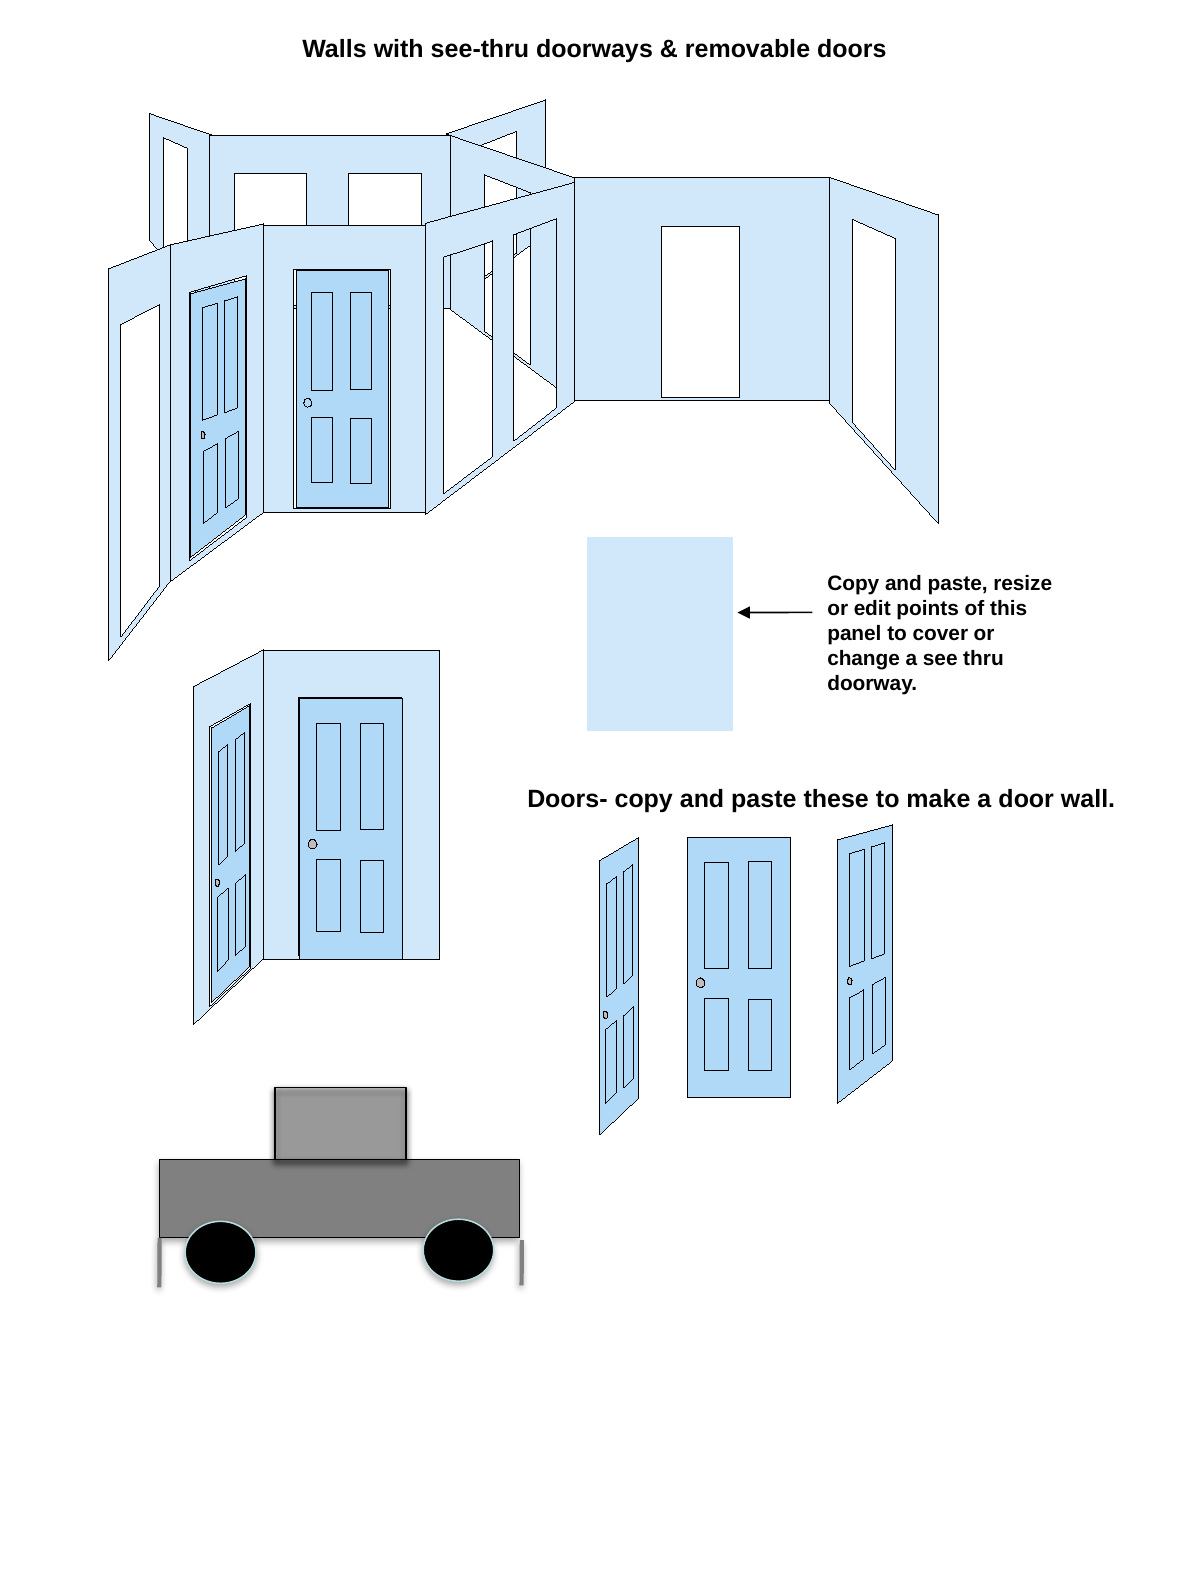

Walls with see-thru doorways & removable doors

Copy and paste, resize or edit points of this panel to cover or change a see thru doorway.

Doors- copy and paste these to make a door wall.